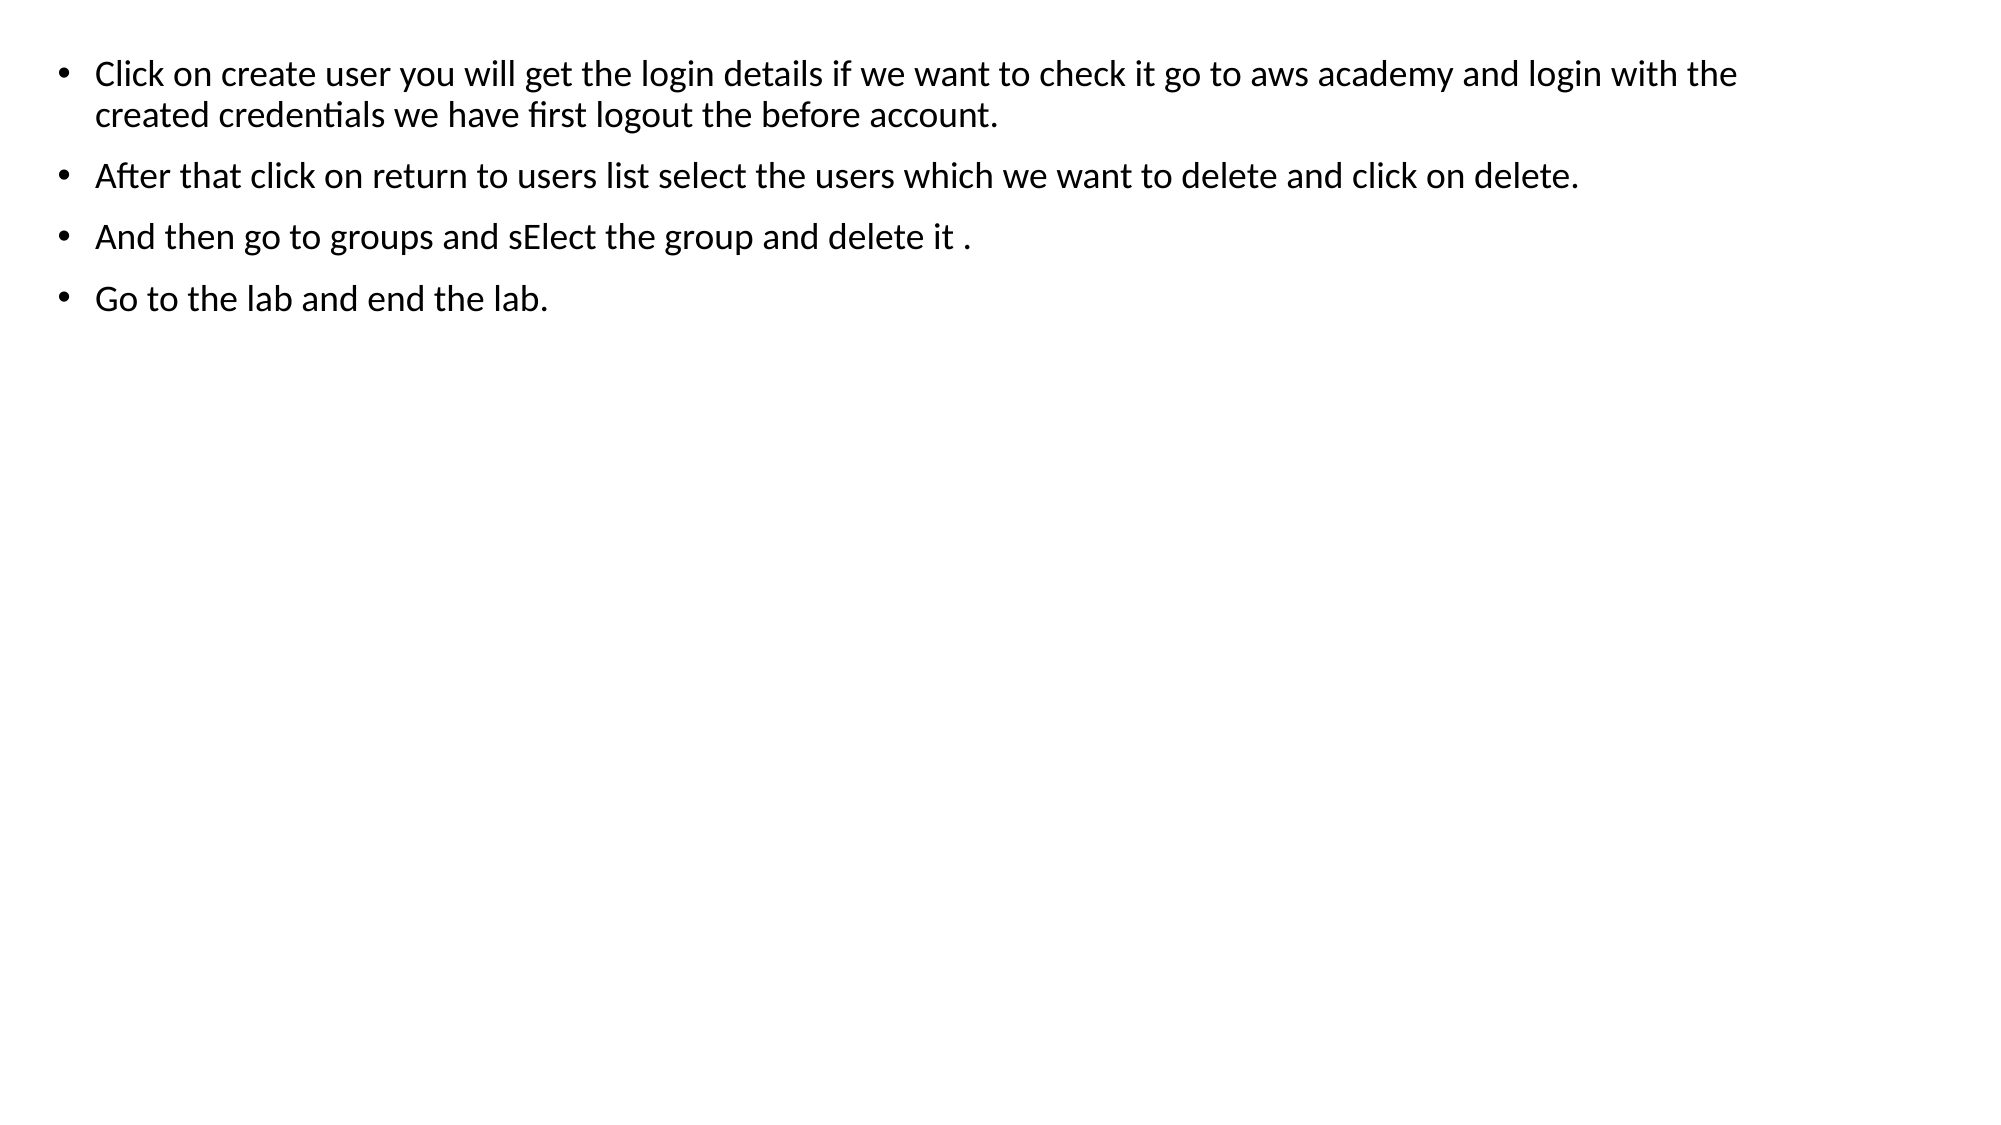

Click on create user you will get the login details if we want to check it go to aws academy and login with the created credentials we have first logout the before account.
After that click on return to users list select the users which we want to delete and click on delete.
And then go to groups and sElect the group and delete it .
Go to the lab and end the lab.